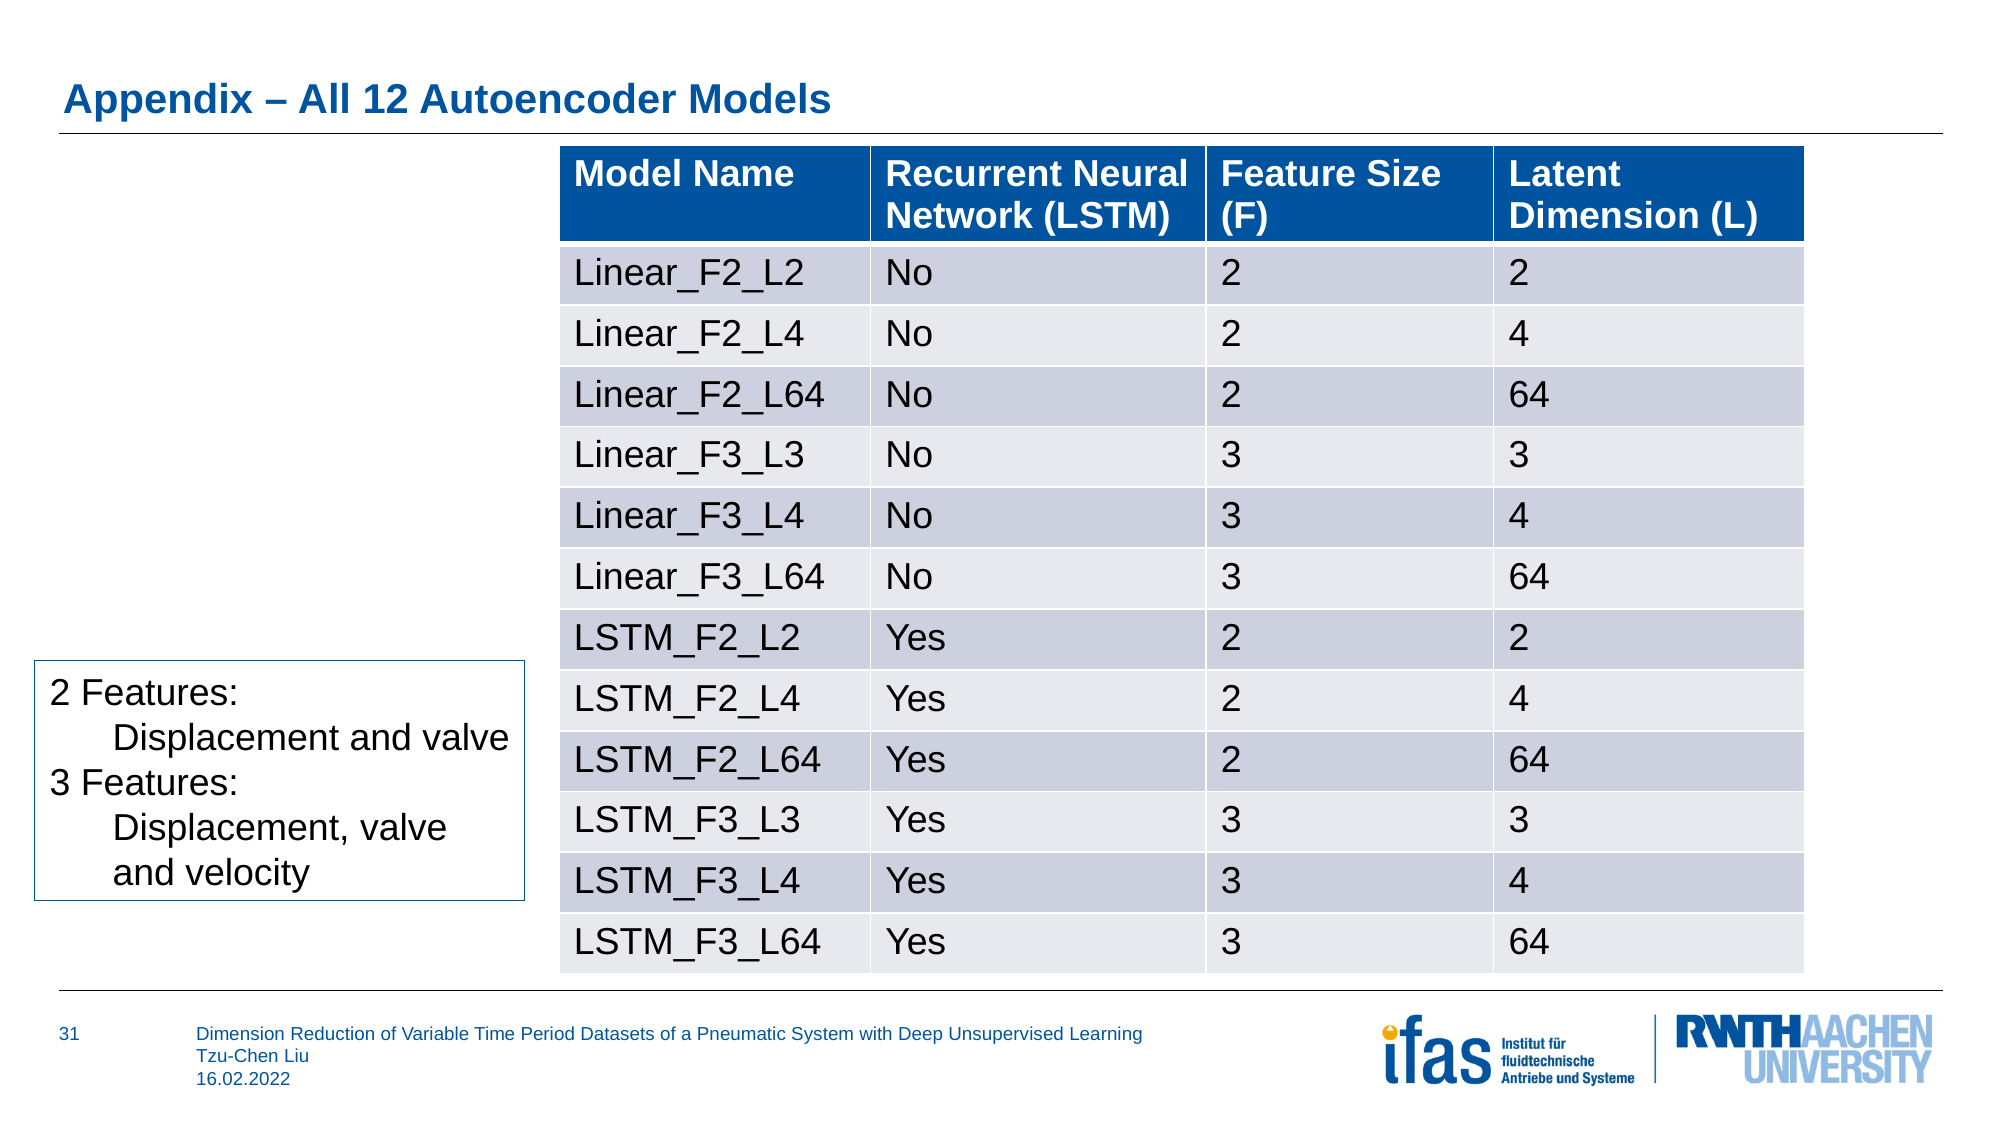

# Appendix – All 12 Autoencoder Models
| Model Name | Recurrent Neural Network (LSTM) | Feature Size (F) | Latent Dimension (L) |
| --- | --- | --- | --- |
| Linear\_F2\_L2 | No | 2 | 2 |
| Linear\_F2\_L4 | No | 2 | 4 |
| Linear\_F2\_L64 | No | 2 | 64 |
| Linear\_F3\_L3 | No | 3 | 3 |
| Linear\_F3\_L4 | No | 3 | 4 |
| Linear\_F3\_L64 | No | 3 | 64 |
| LSTM\_F2\_L2 | Yes | 2 | 2 |
| LSTM\_F2\_L4 | Yes | 2 | 4 |
| LSTM\_F2\_L64 | Yes | 2 | 64 |
| LSTM\_F3\_L3 | Yes | 3 | 3 |
| LSTM\_F3\_L4 | Yes | 3 | 4 |
| LSTM\_F3\_L64 | Yes | 3 | 64 |
2 Features:
      Displacement and valve
3 Features:
      Displacement, valve
      and velocity